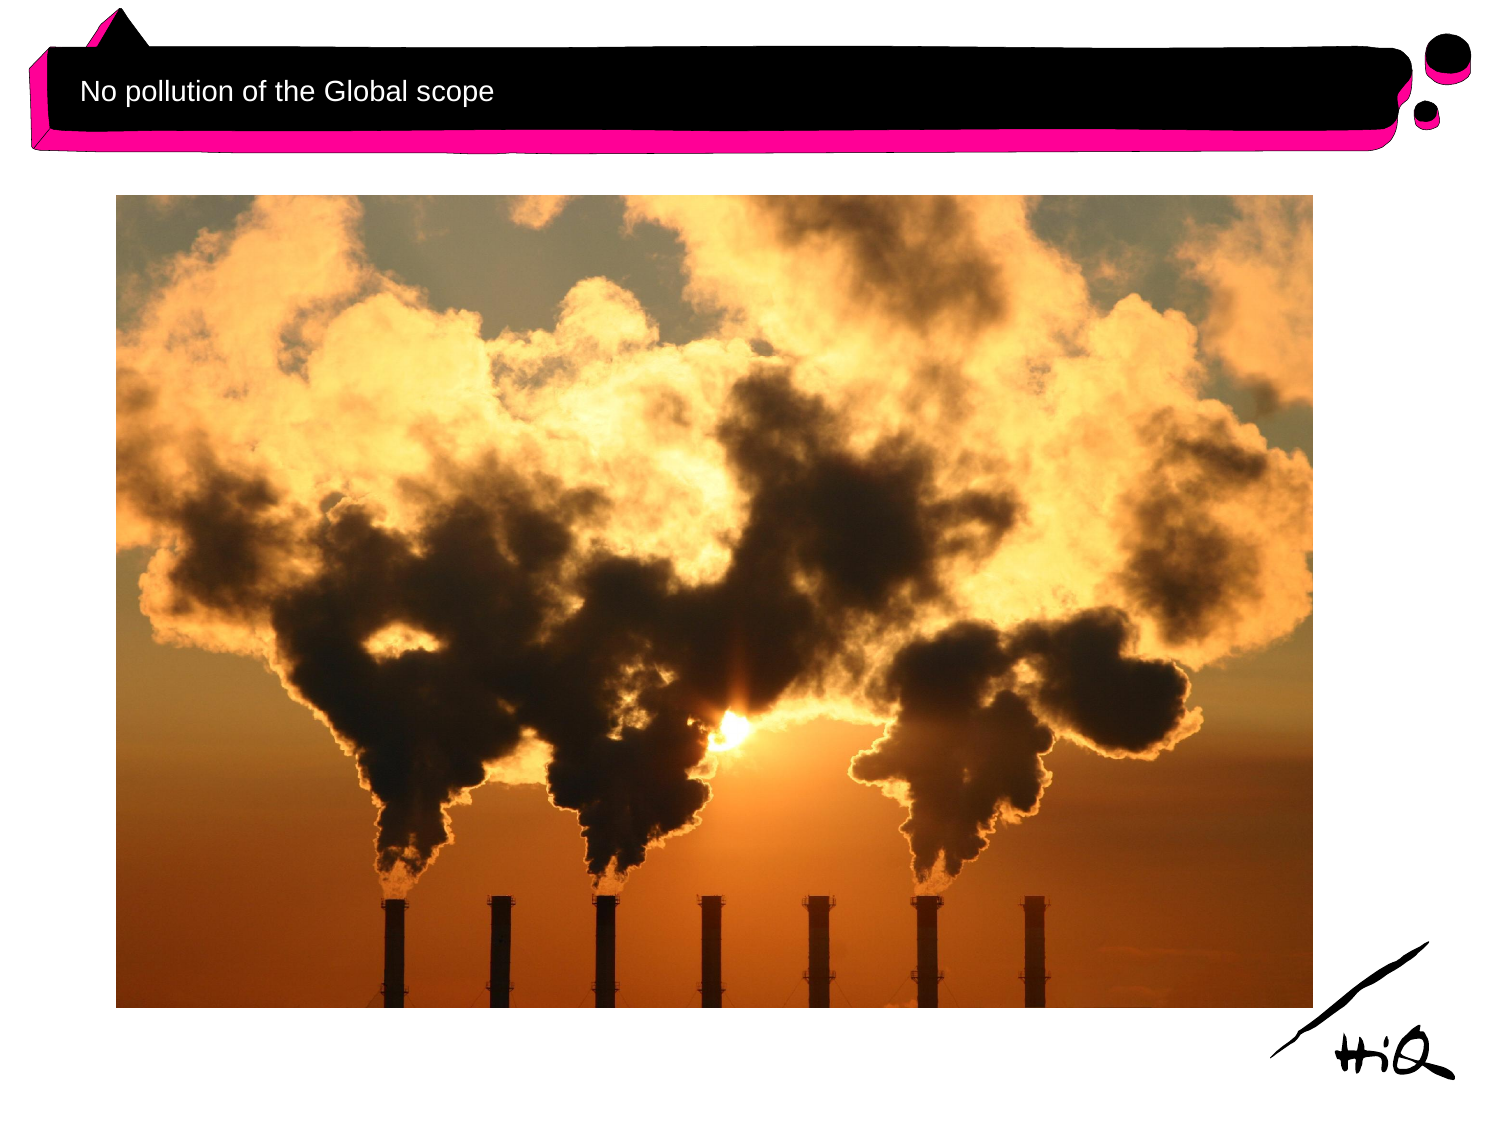

# No pollution of the Global scope